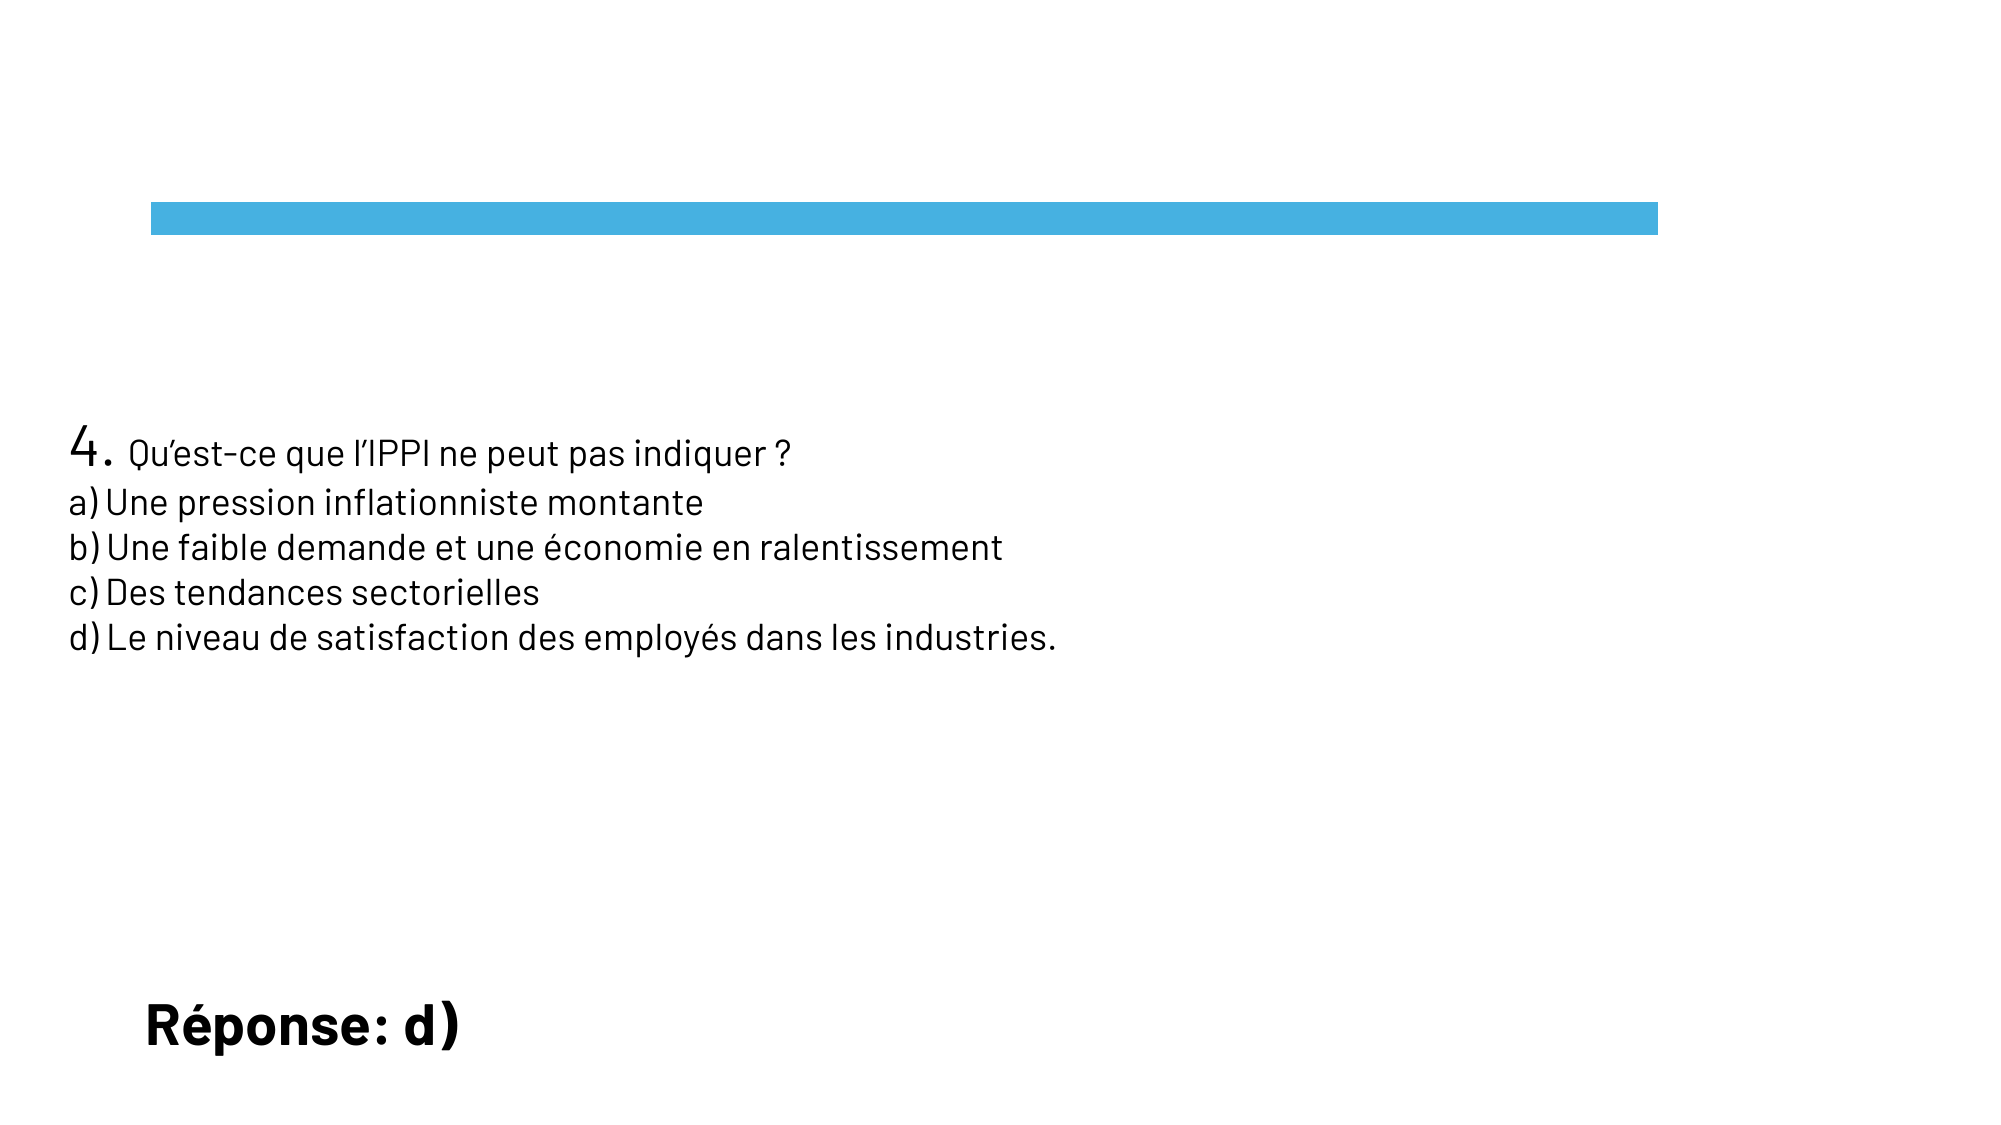

4. Qu’est-ce que l’IPPI ne peut pas indiquer ?
a) Une pression inflationniste montante
b) Une faible demande et une économie en ralentissement
c) Des tendances sectorielles
d) Le niveau de satisfaction des employés dans les industries.
Réponse: d)